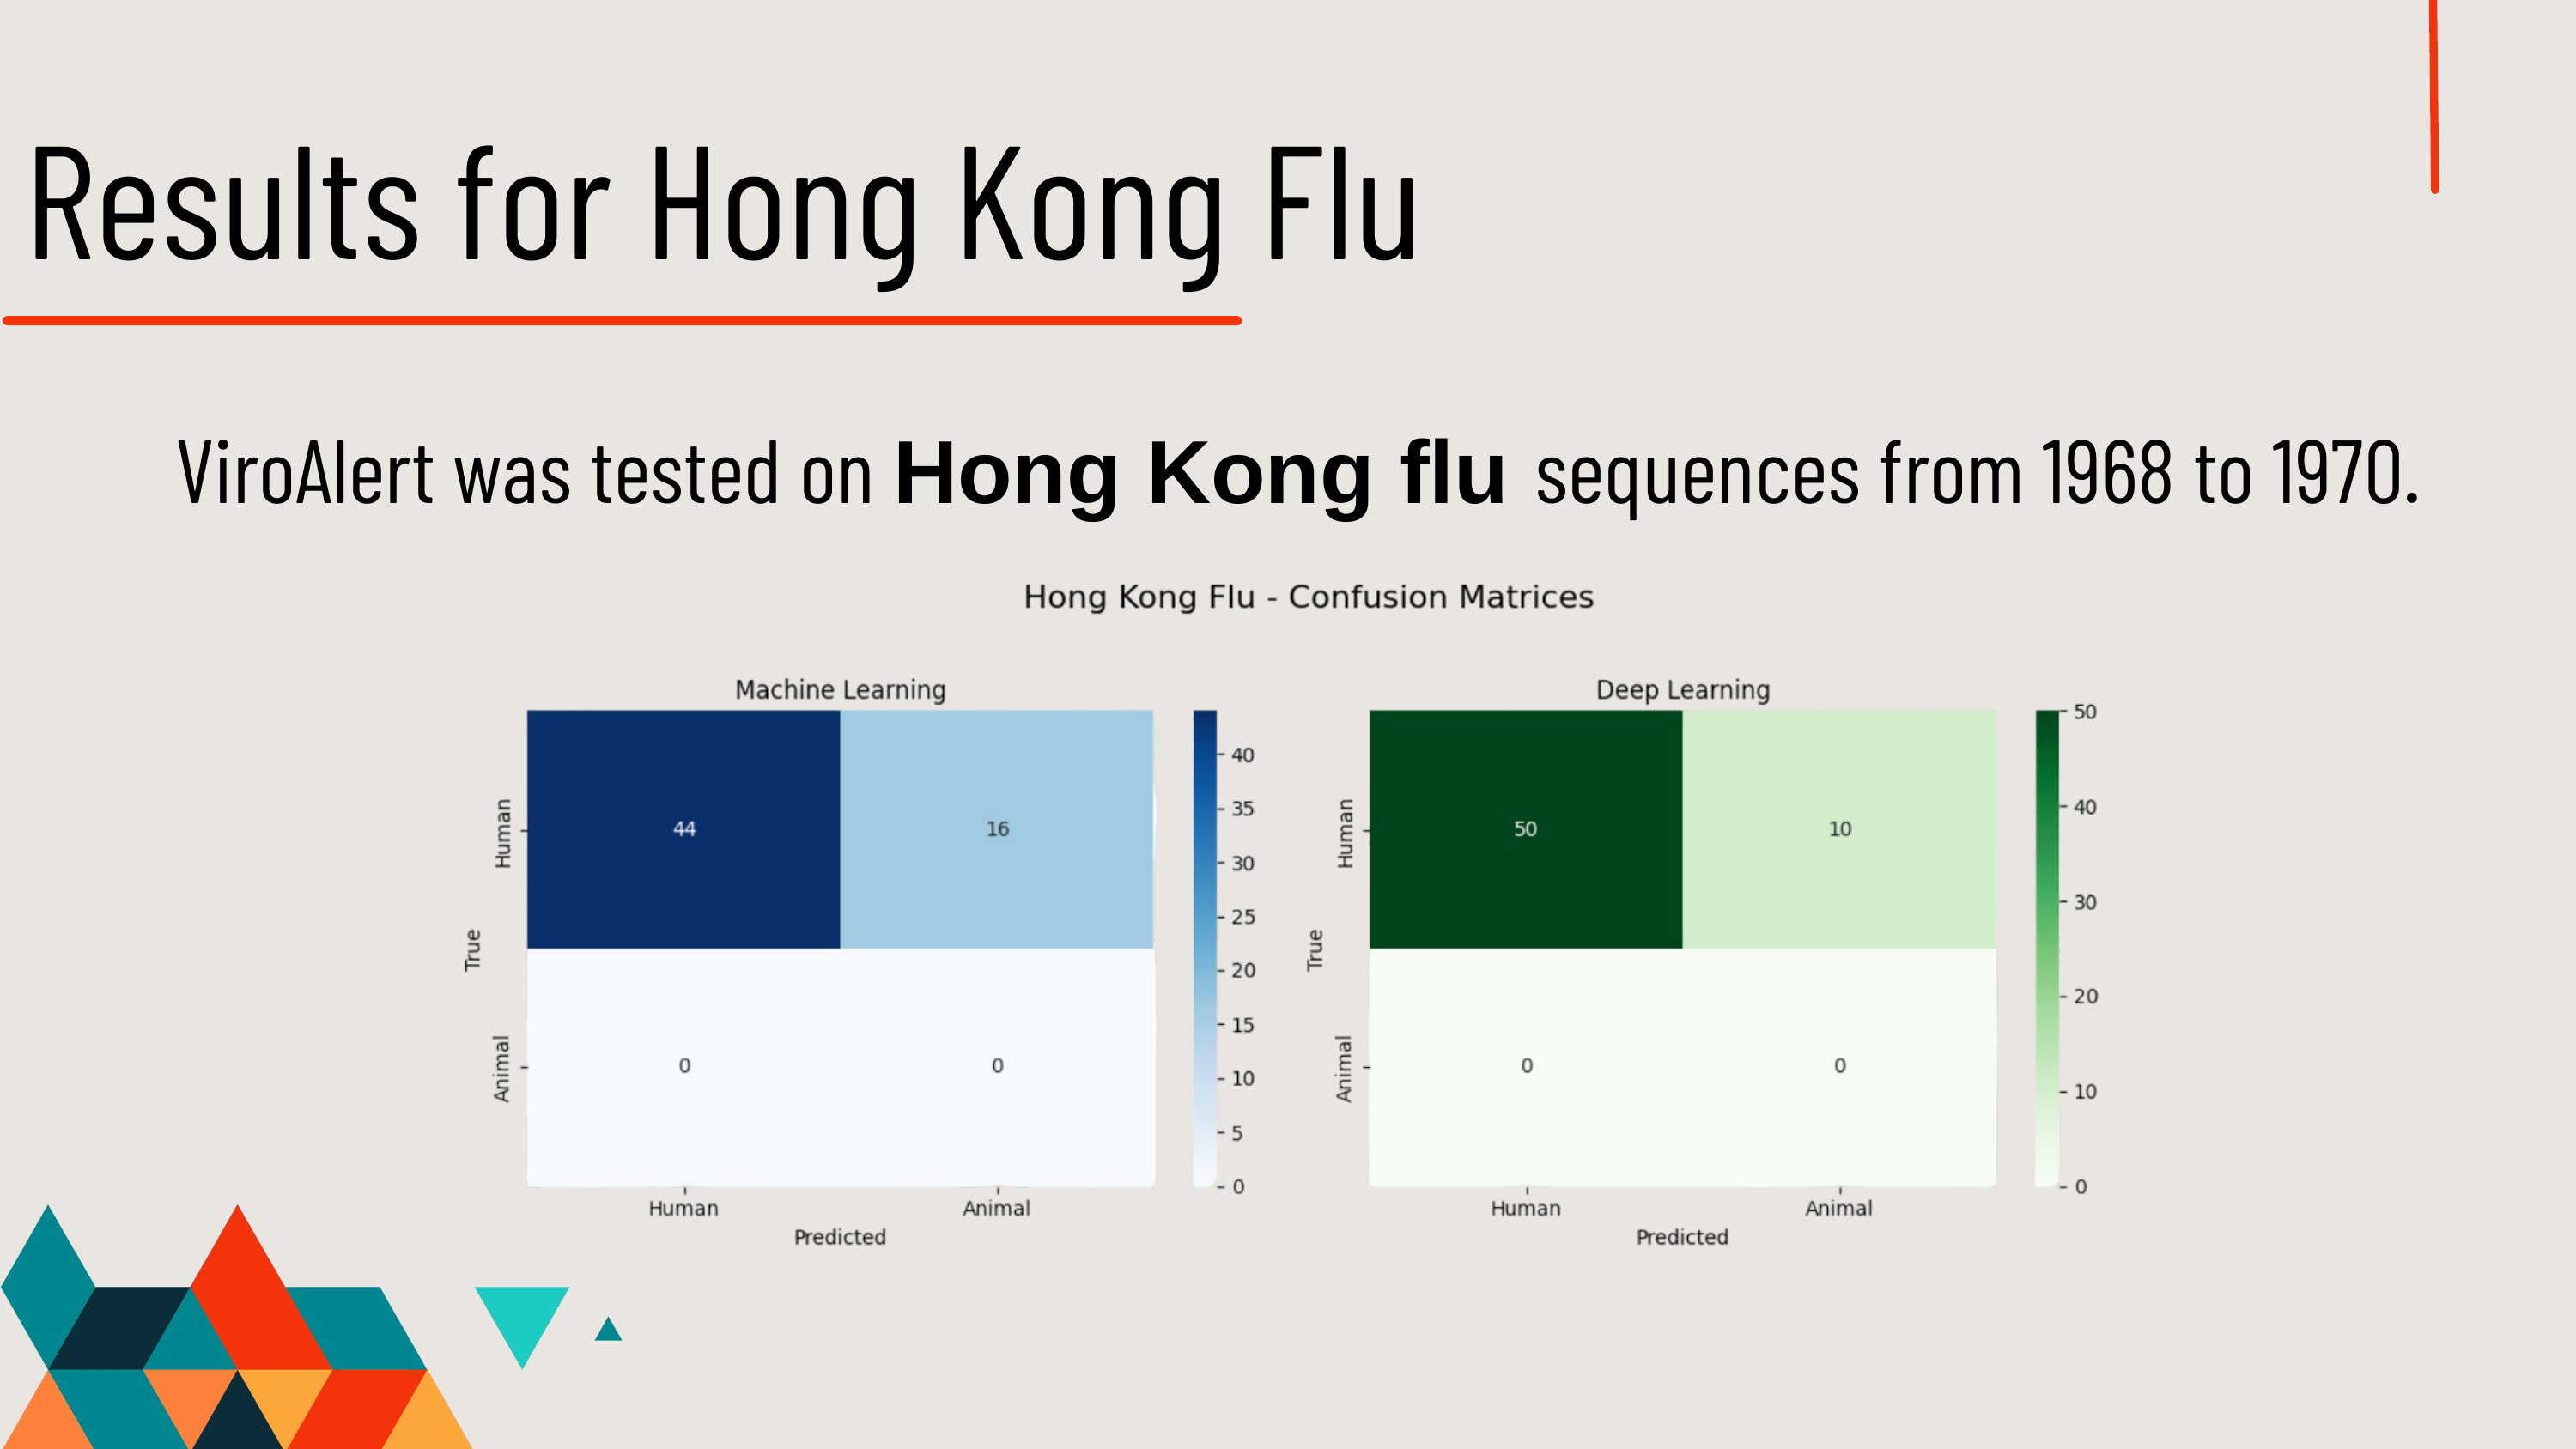

Results for Hong Kong Flu

ViroAlert was tested on Hong Kong flu sequences from 1968 to 1970.